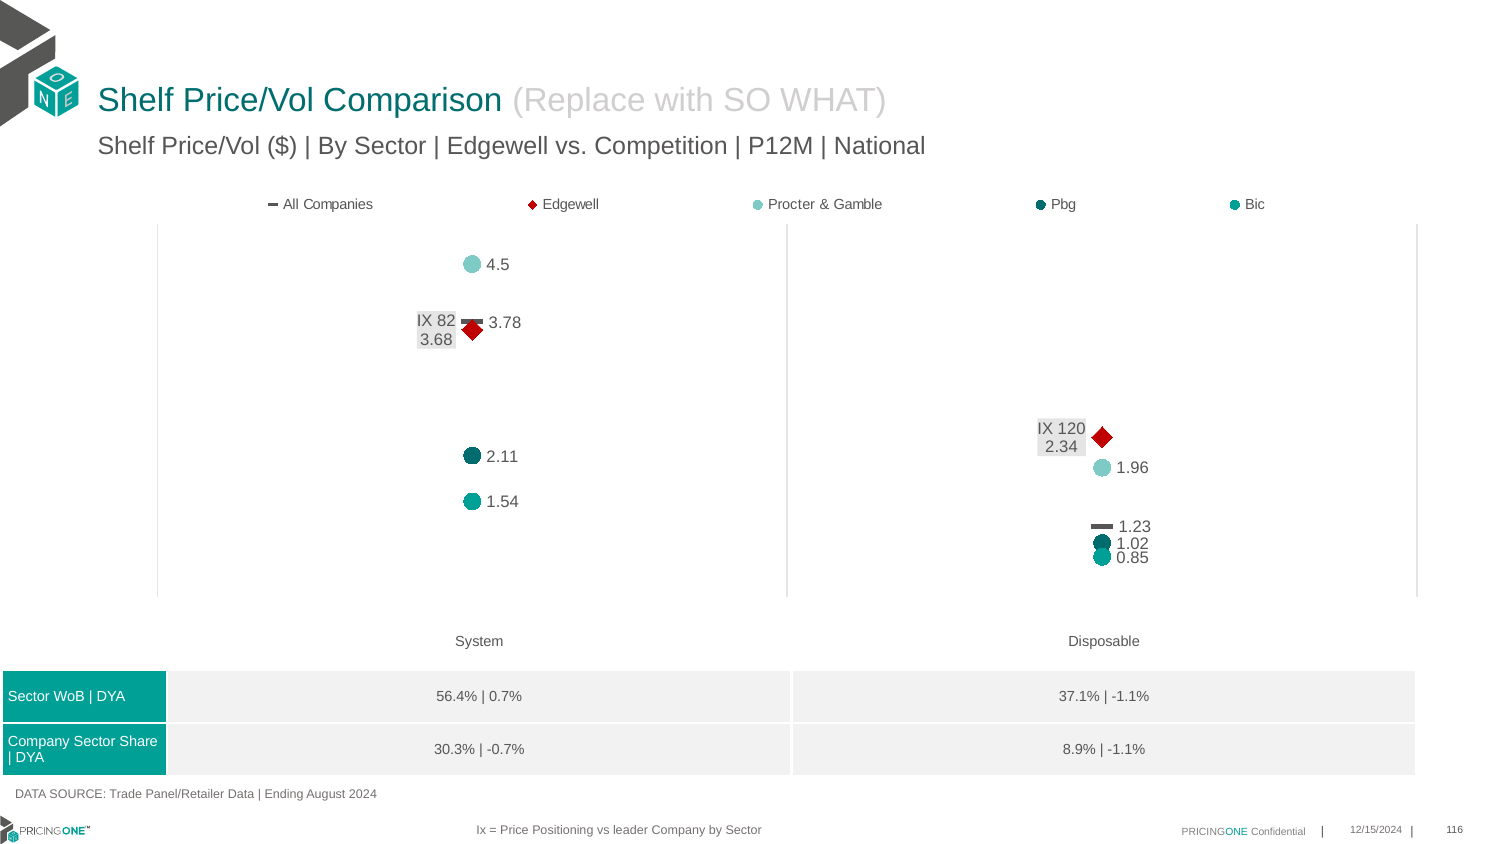

# Shelf Price/Vol Comparison (Replace with SO WHAT)
Shelf Price/Vol ($) | By Sector | Edgewell vs. Competition | P12M | National

### Chart

| Category | All Companies | Edgewell | Procter & Gamble | Pbg | Bic |
|---|---|---|---|---|---|
| IX 82 | 3.78 | 3.68 | 4.5 | 2.11 | 1.54 |
| IX 120 | 1.23 | 2.34 | 1.96 | 1.02 | 0.85 |
|  | System | Disposable |
| --- | --- | --- |
| Sector WoB | DYA | 56.4% | 0.7% | 37.1% | -1.1% |
| Company Sector Share | DYA | 30.3% | -0.7% | 8.9% | -1.1% |
DATA SOURCE: Trade Panel/Retailer Data | Ending August 2024
Ix = Price Positioning vs leader Company by Sector
12/15/2024
116